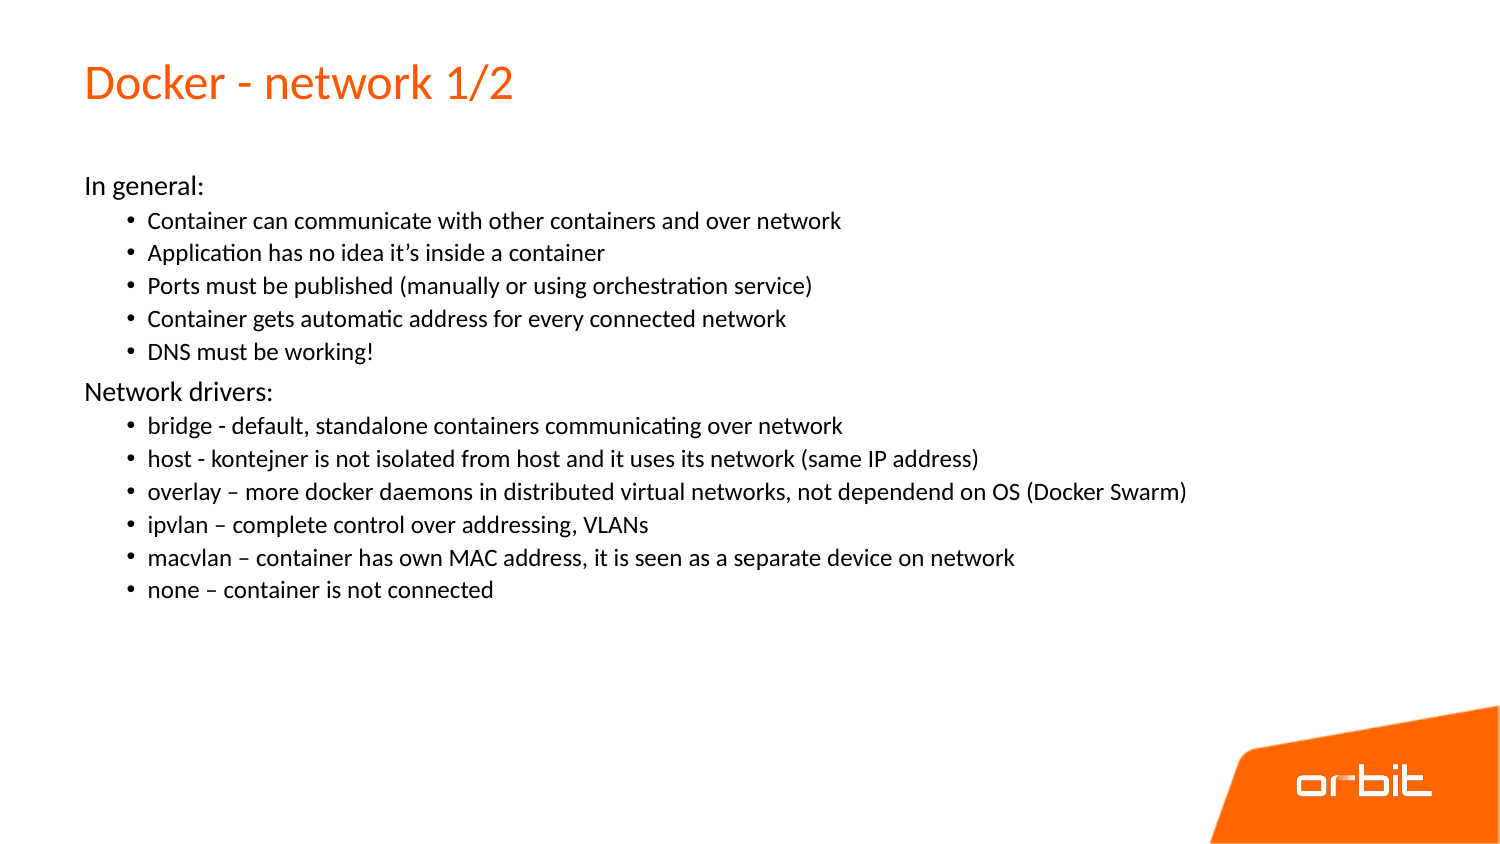

# Docker - network 1/2
In general:
Container can communicate with other containers and over network
Application has no idea it’s inside a container
Ports must be published (manually or using orchestration service)
Container gets automatic address for every connected network
DNS must be working!
Network drivers:
bridge - default, standalone containers communicating over network
host - kontejner is not isolated from host and it uses its network (same IP address)
overlay – more docker daemons in distributed virtual networks, not dependend on OS (Docker Swarm)
ipvlan – complete control over addressing, VLANs
macvlan – container has own MAC address, it is seen as a separate device on network
none – container is not connected